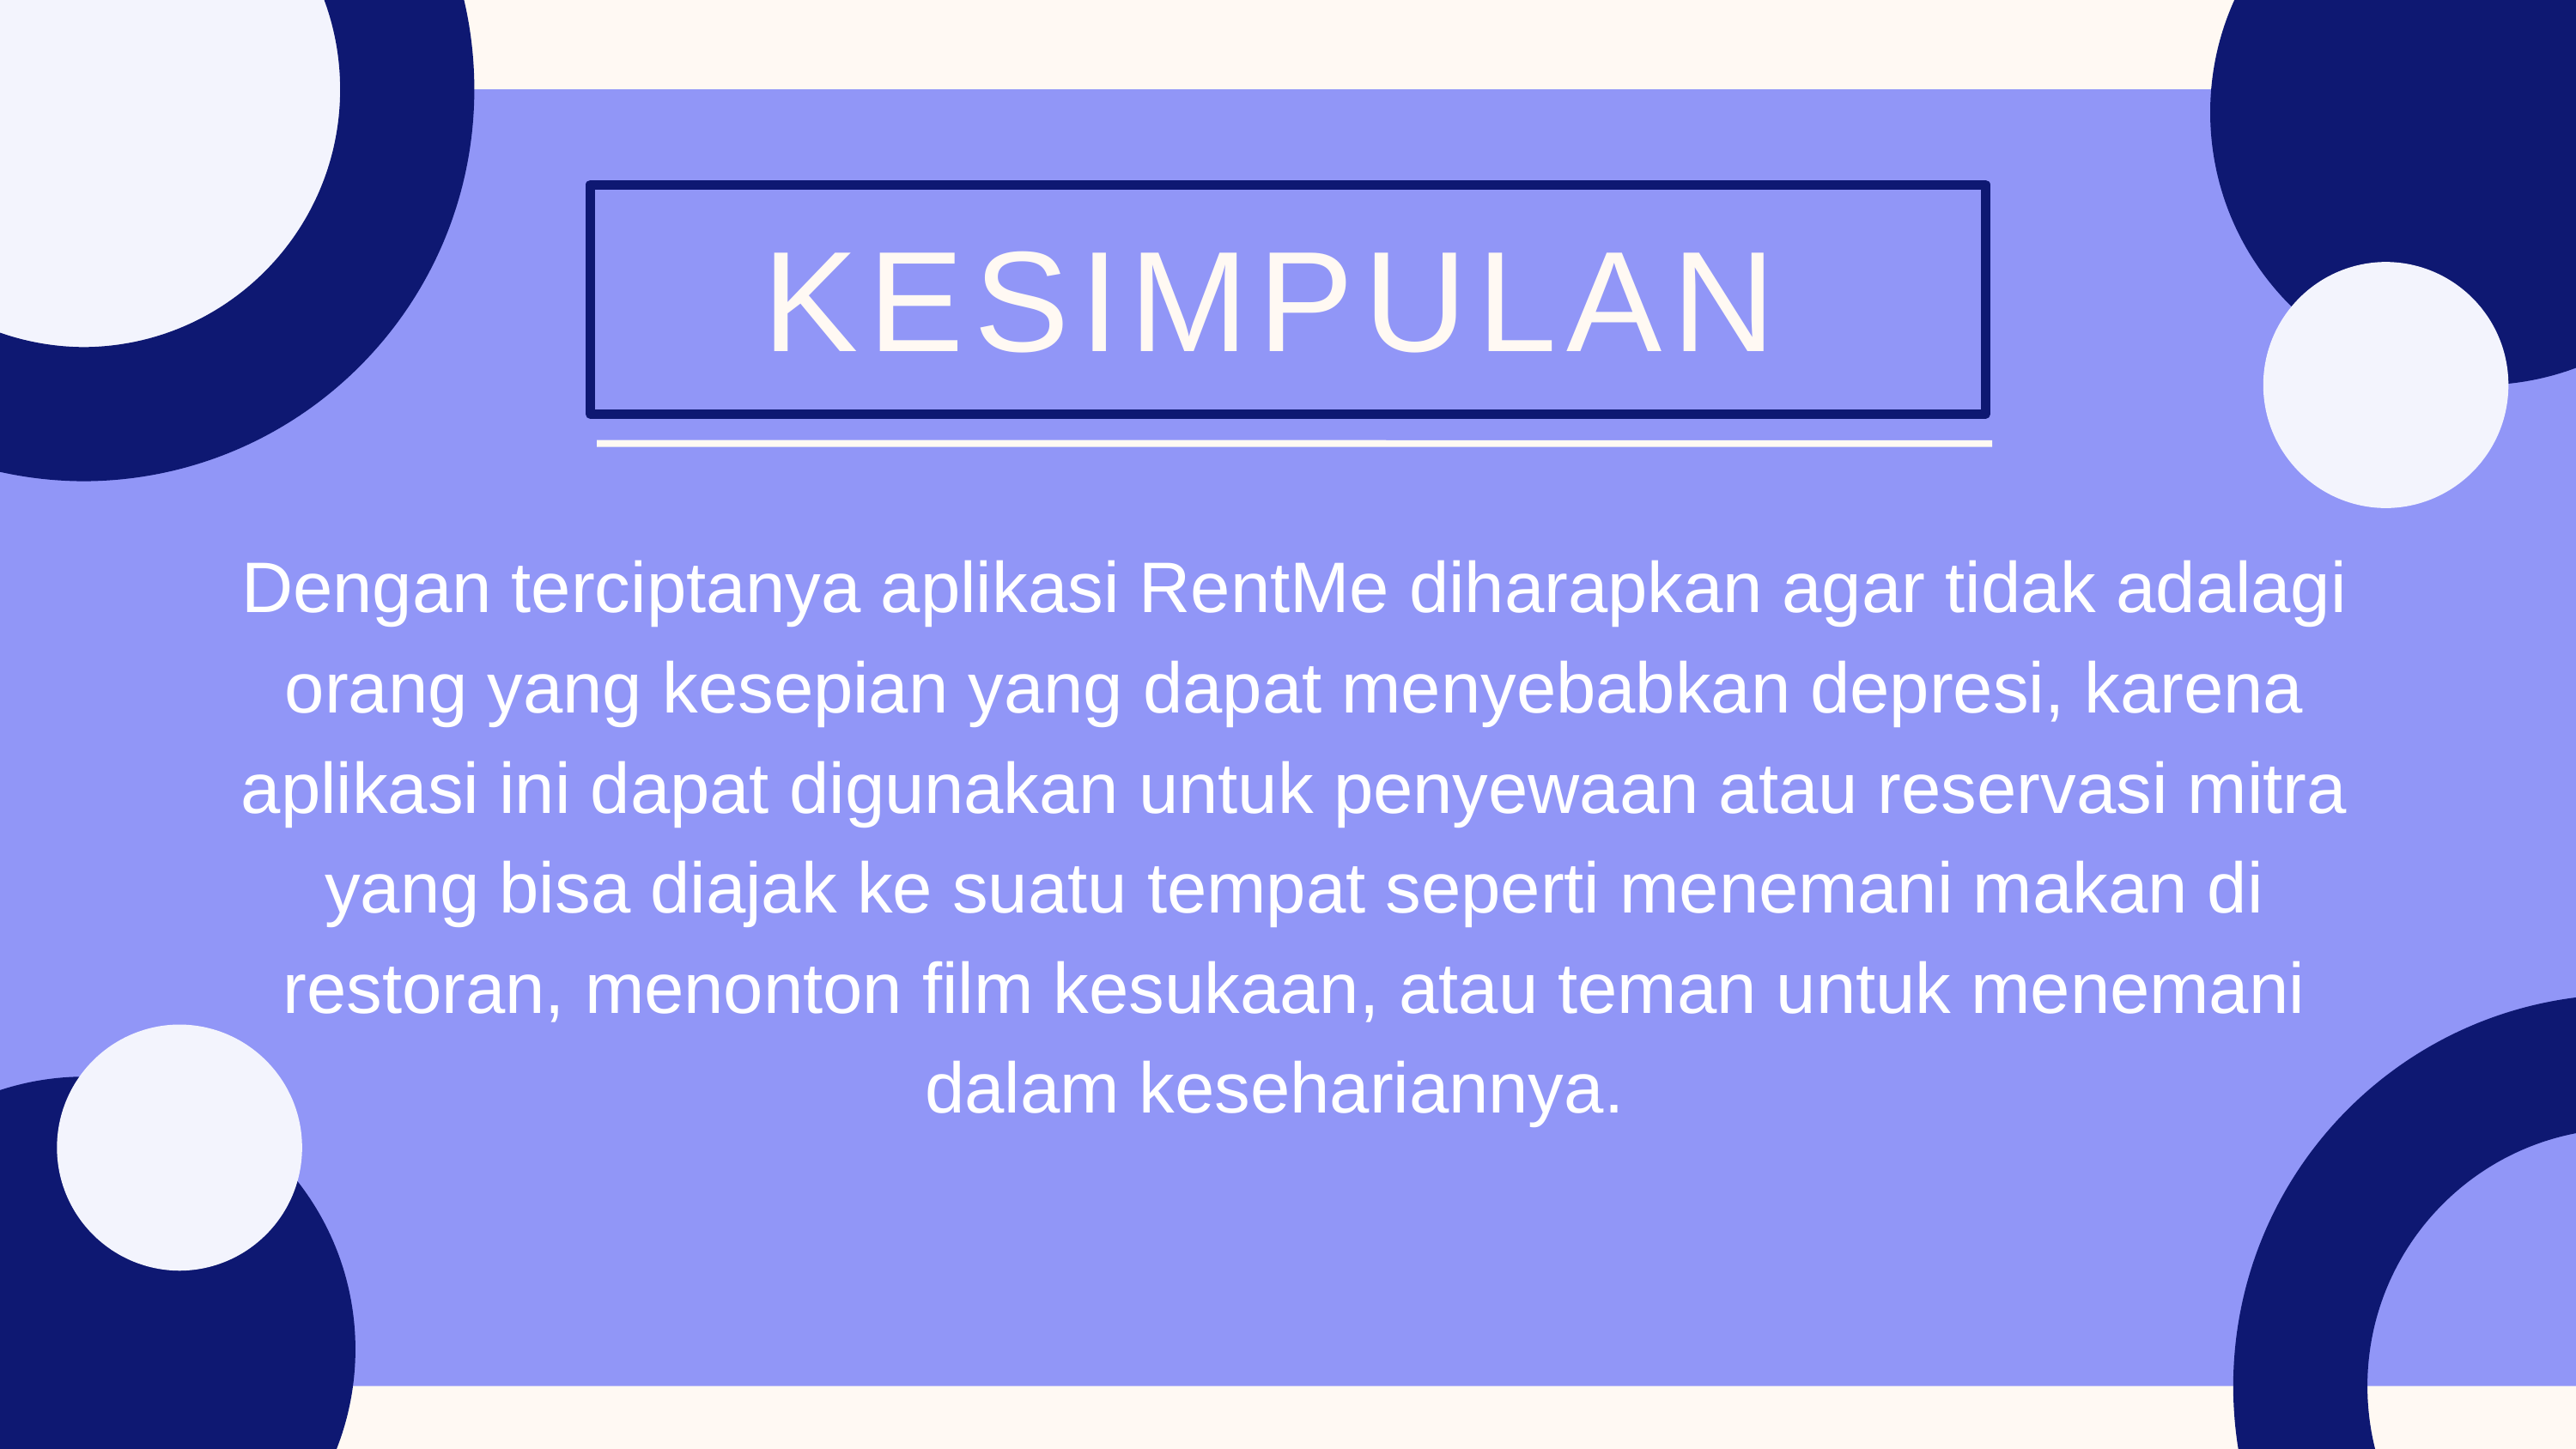

KESIMPULAN

Dengan terciptanya aplikasi RentMe diharapkan agar tidak adalagi orang yang kesepian yang dapat menyebabkan depresi, karena aplikasi ini dapat digunakan untuk penyewaan atau reservasi mitra yang bisa diajak ke suatu tempat seperti menemani makan di restoran, menonton film kesukaan, atau teman untuk menemani dalam kesehariannya.